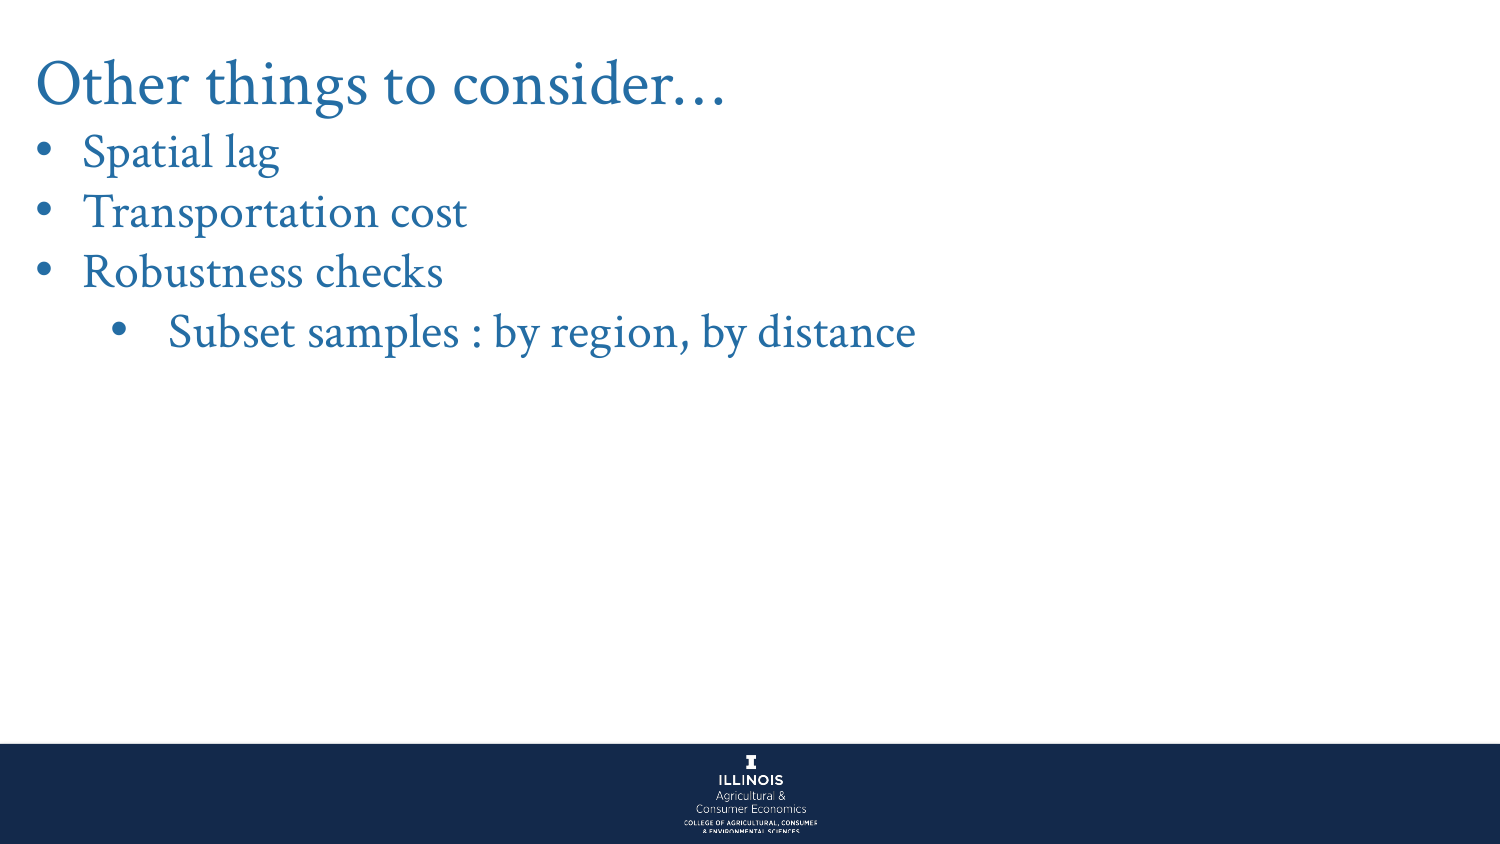

Other things to consider…
Spatial lag
Transportation cost
Robustness checks
 Subset samples : by region, by distance